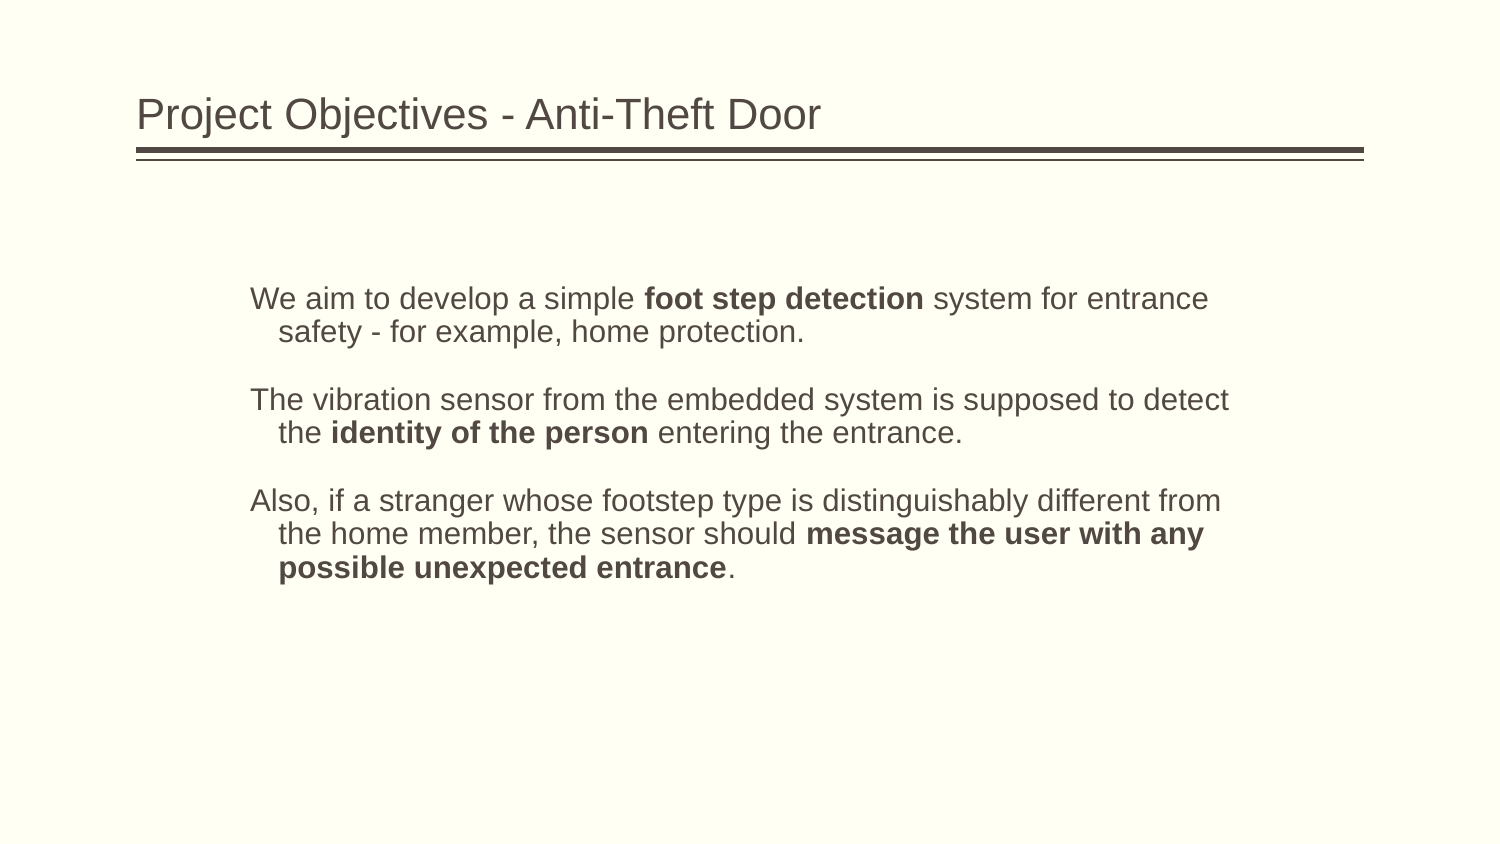

# Project Objectives - Anti-Theft Door
We aim to develop a simple foot step detection system for entrance safety - for example, home protection.

The vibration sensor from the embedded system is supposed to detect the identity of the person entering the entrance.

Also, if a stranger whose footstep type is distinguishably different from the home member, the sensor should message the user with any possible unexpected entrance.